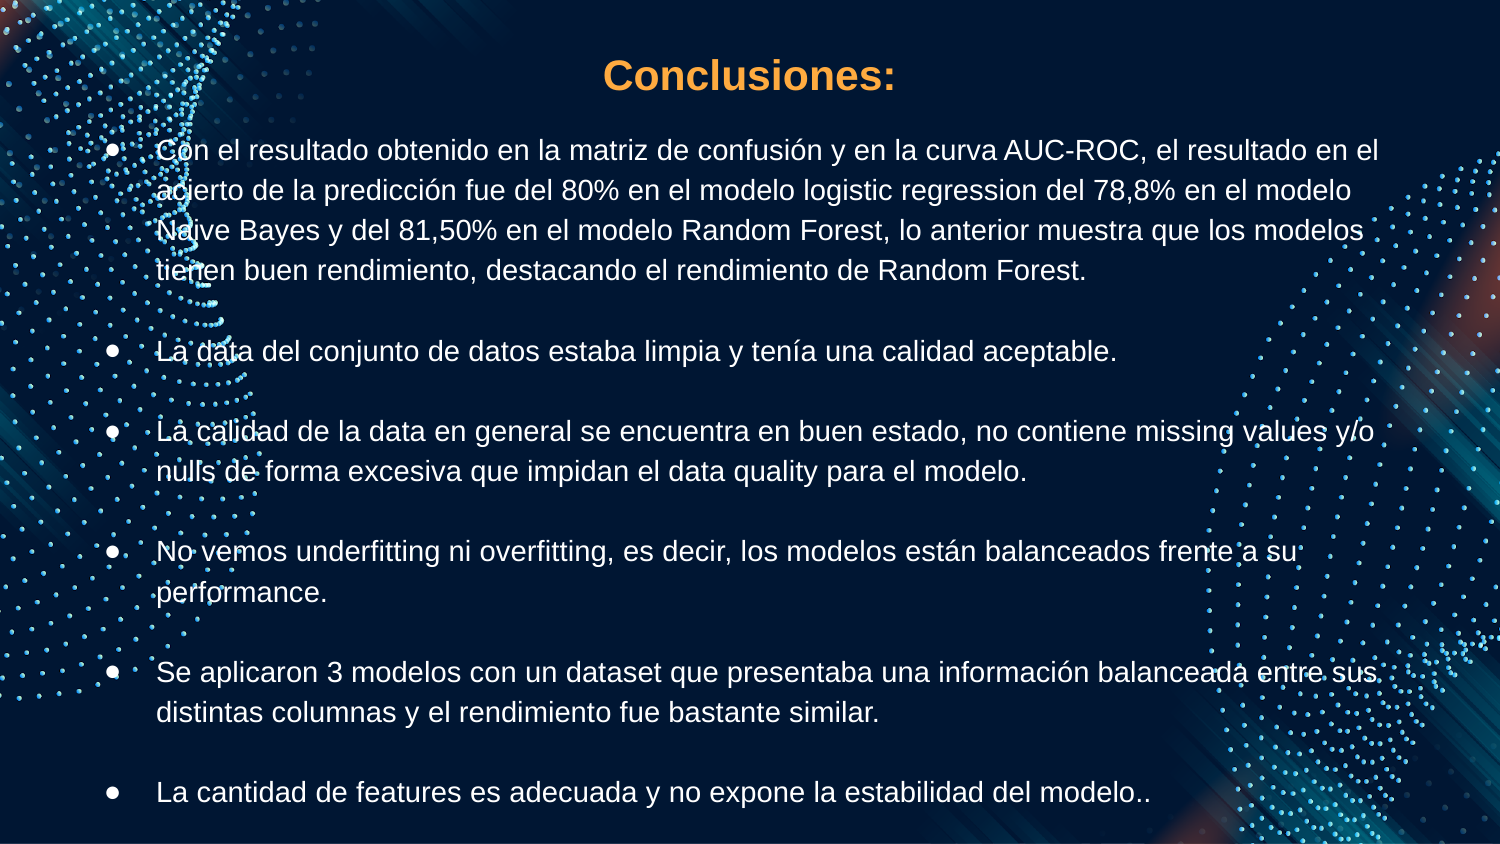

Conclusiones:

Con el resultado obtenido en la matriz de confusión y en la curva AUC-ROC, el resultado en el acierto de la predicción fue del 80% en el modelo logistic regression del 78,8% en el modelo Naive Bayes y del 81,50% en el modelo Random Forest, lo anterior muestra que los modelos tienen buen rendimiento, destacando el rendimiento de Random Forest.

La data del conjunto de datos estaba limpia y tenía una calidad aceptable.

La calidad de la data en general se encuentra en buen estado, no contiene missing values y/o nulls de forma excesiva que impidan el data quality para el modelo.

No vemos underfitting ni overfitting, es decir, los modelos están balanceados frente a su performance.

Se aplicaron 3 modelos con un dataset que presentaba una información balanceada entre sus distintas columnas y el rendimiento fue bastante similar.

La cantidad de features es adecuada y no expone la estabilidad del modelo..